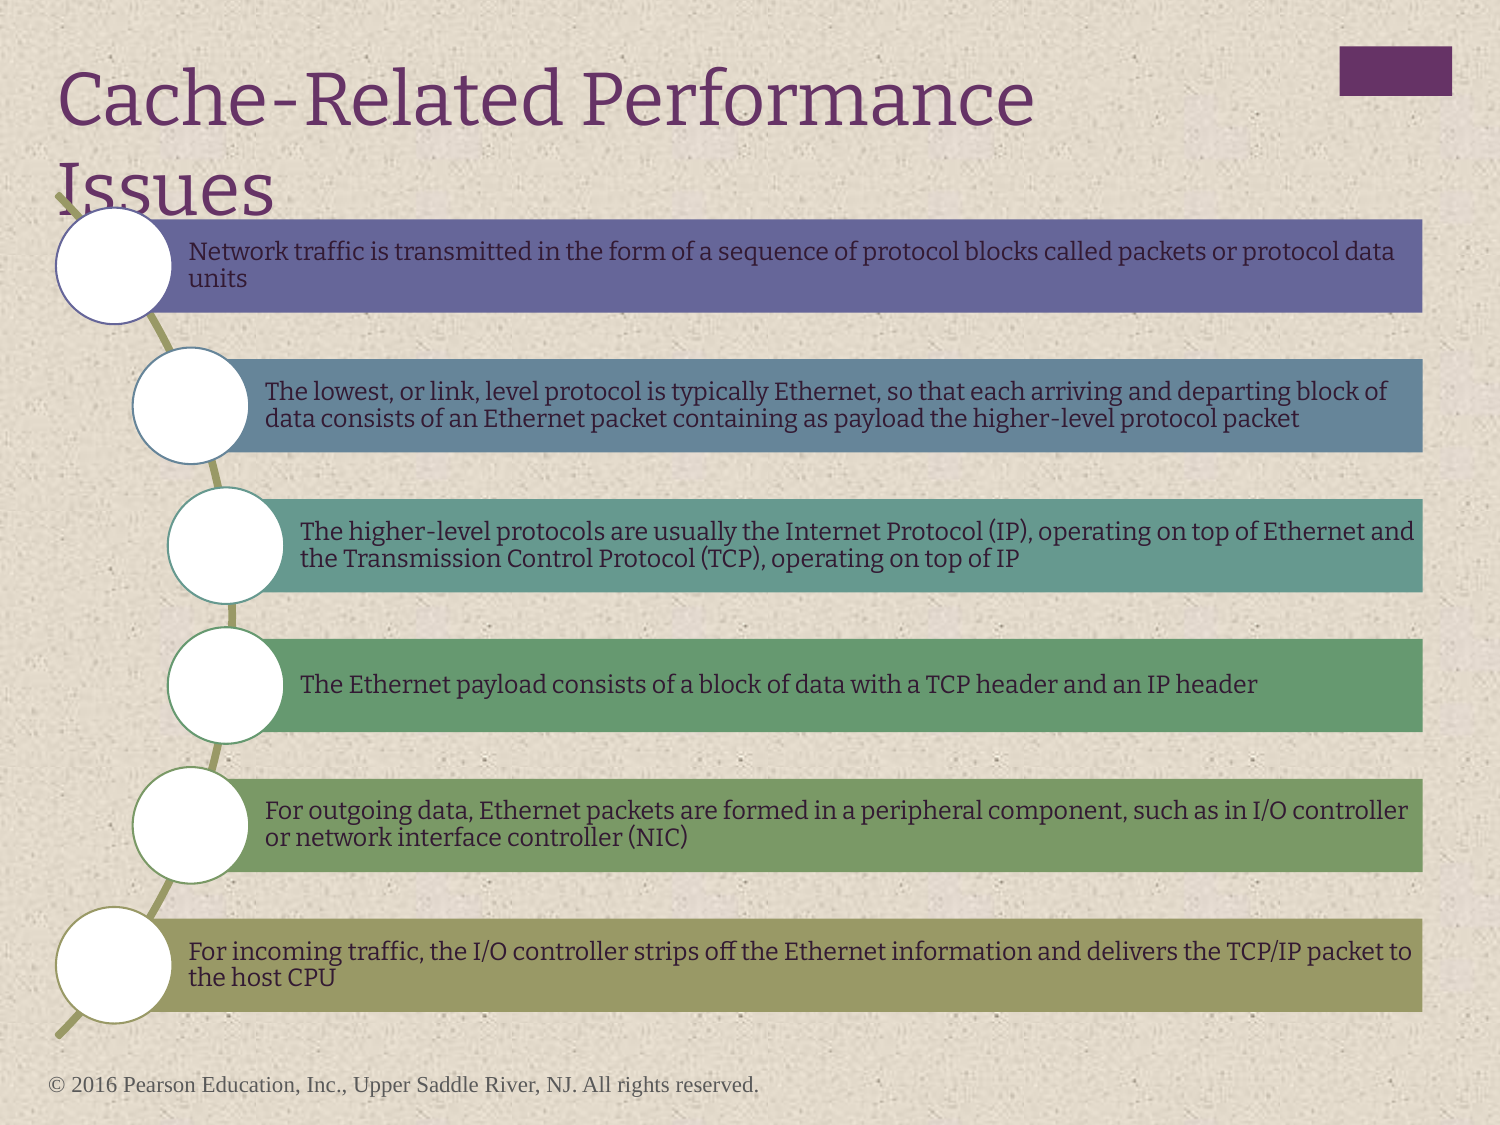

Cache-Related Performance Issues
Network traffic is transmitted in the form of a sequence of protocol blocks called packets or protocol data units
The lowest, or link, level protocol is typically Ethernet, so that each arriving and departing block of data consists of an Ethernet packet containing as payload the higher-level protocol packet
The higher-level protocols are usually the Internet Protocol (IP), operating on top of Ethernet and the Transmission Control Protocol (TCP), operating on top of IP
The Ethernet payload consists of a block of data with a TCP header and an IP header
For outgoing data, Ethernet packets are formed in a peripheral component, such as in I/O controller or network interface controller (NIC)
For incoming traffic, the I/O controller strips off the Ethernet information and delivers the TCP/IP packet to the host CPU
© 2016 Pearson Education, Inc., Upper Saddle River, NJ. All rights reserved.